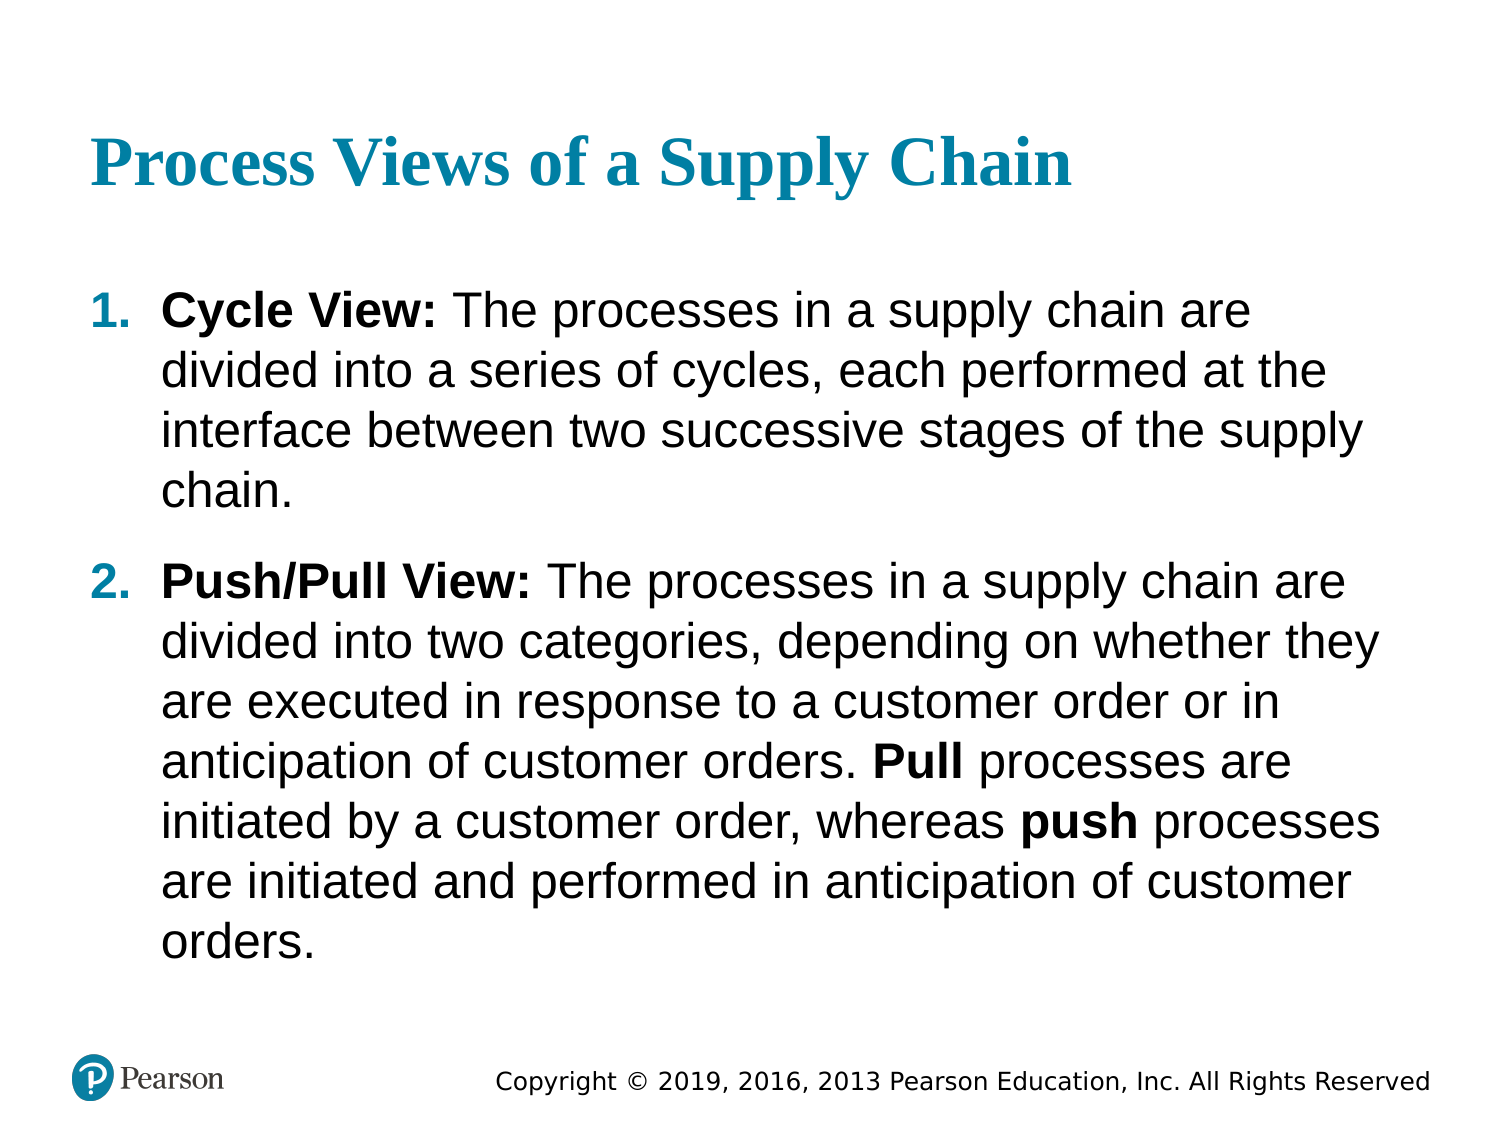

# Process Views of a Supply Chain
Cycle View: The processes in a supply chain are divided into a series of cycles, each performed at the interface between two successive stages of the supply chain.
Push/Pull View: The processes in a supply chain are divided into two categories, depending on whether they are executed in response to a customer order or in anticipation of customer orders. Pull processes are initiated by a customer order, whereas push processes are initiated and performed in anticipation of customer orders.